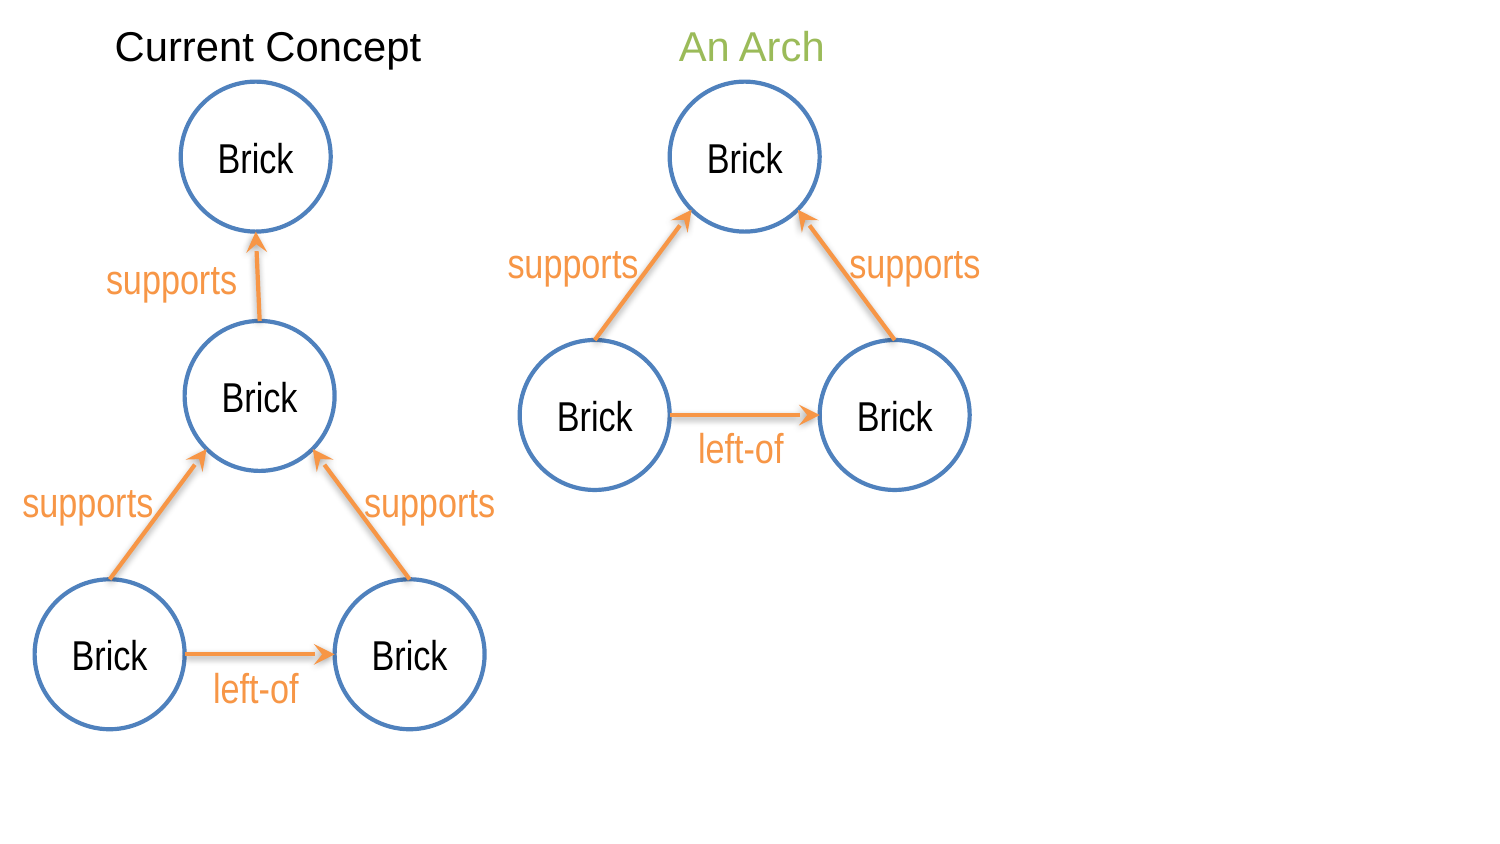

Current Concept
An Arch
Brick
Brick
supports
supports
supports
Brick
Brick
Brick
left-of
supports
supports
Brick
Brick
left-of